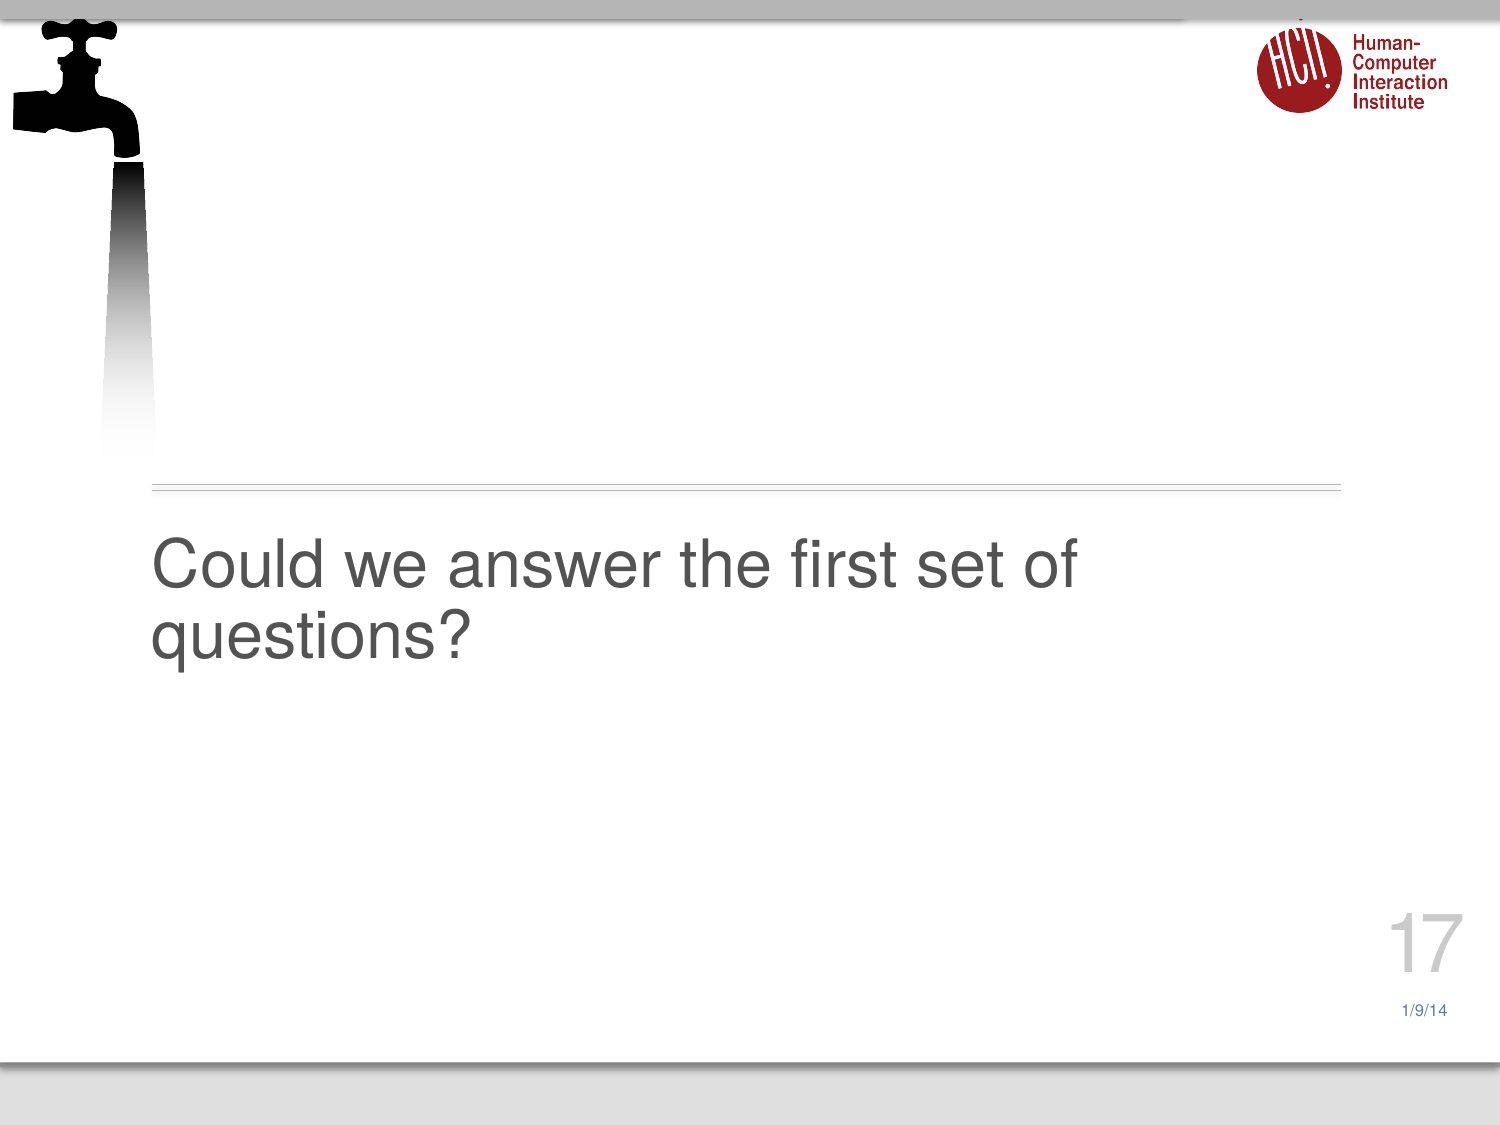

# Could we answer the first set of questions?
17
1/9/14